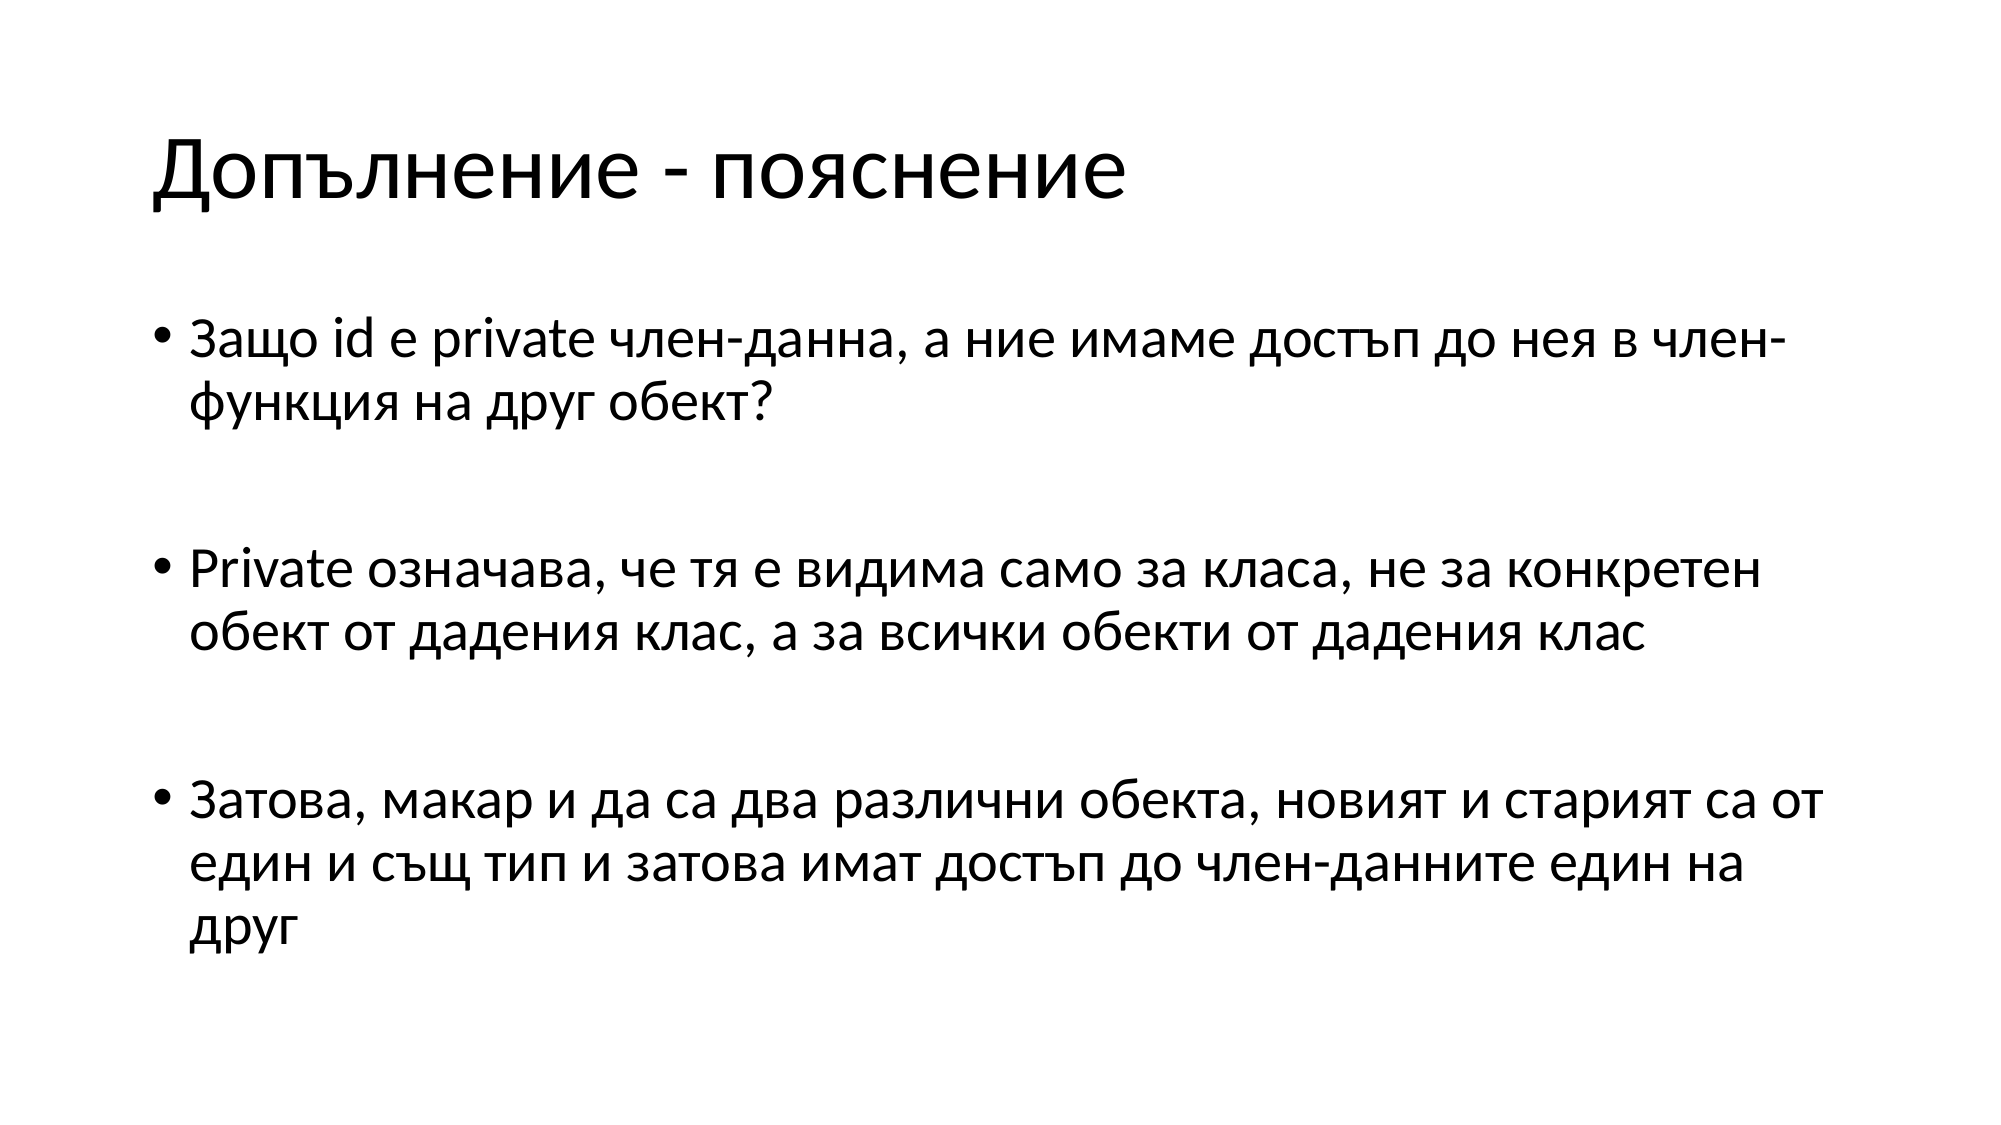

# Допълнение - пояснение
Защо id e private член-данна, а ние имаме достъп до нея в член-функция на друг обект?

Private означава, че тя е видима само за класа, не за конкретен обект от дадения клас, а за всички обекти от дадения клас

Затова, макар и да са два различни обекта, новият и старият са от един и същ тип и затова имат достъп до член-данните един на друг